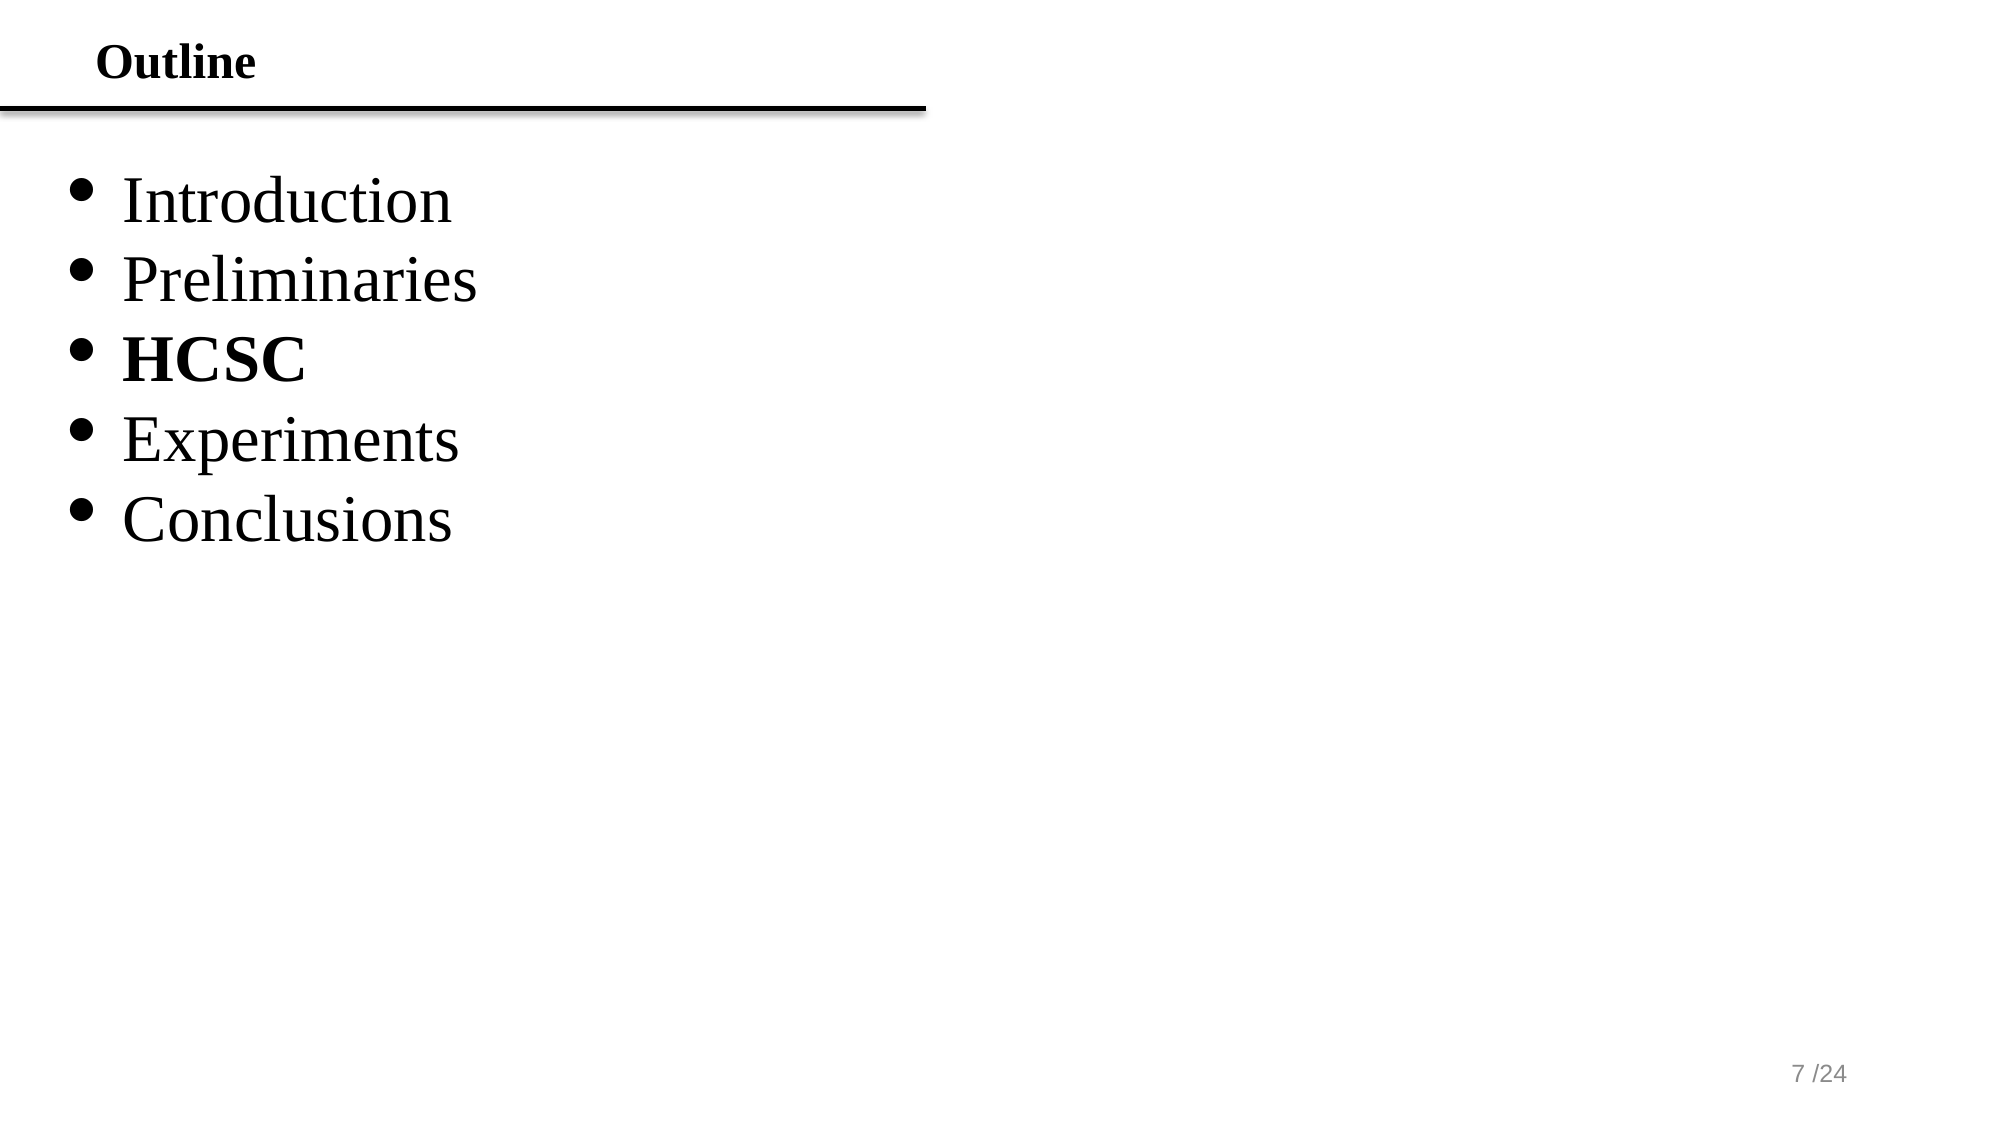

Outline

Introduction
Preliminaries
HCSC
Experiments
Conclusions

7 /24